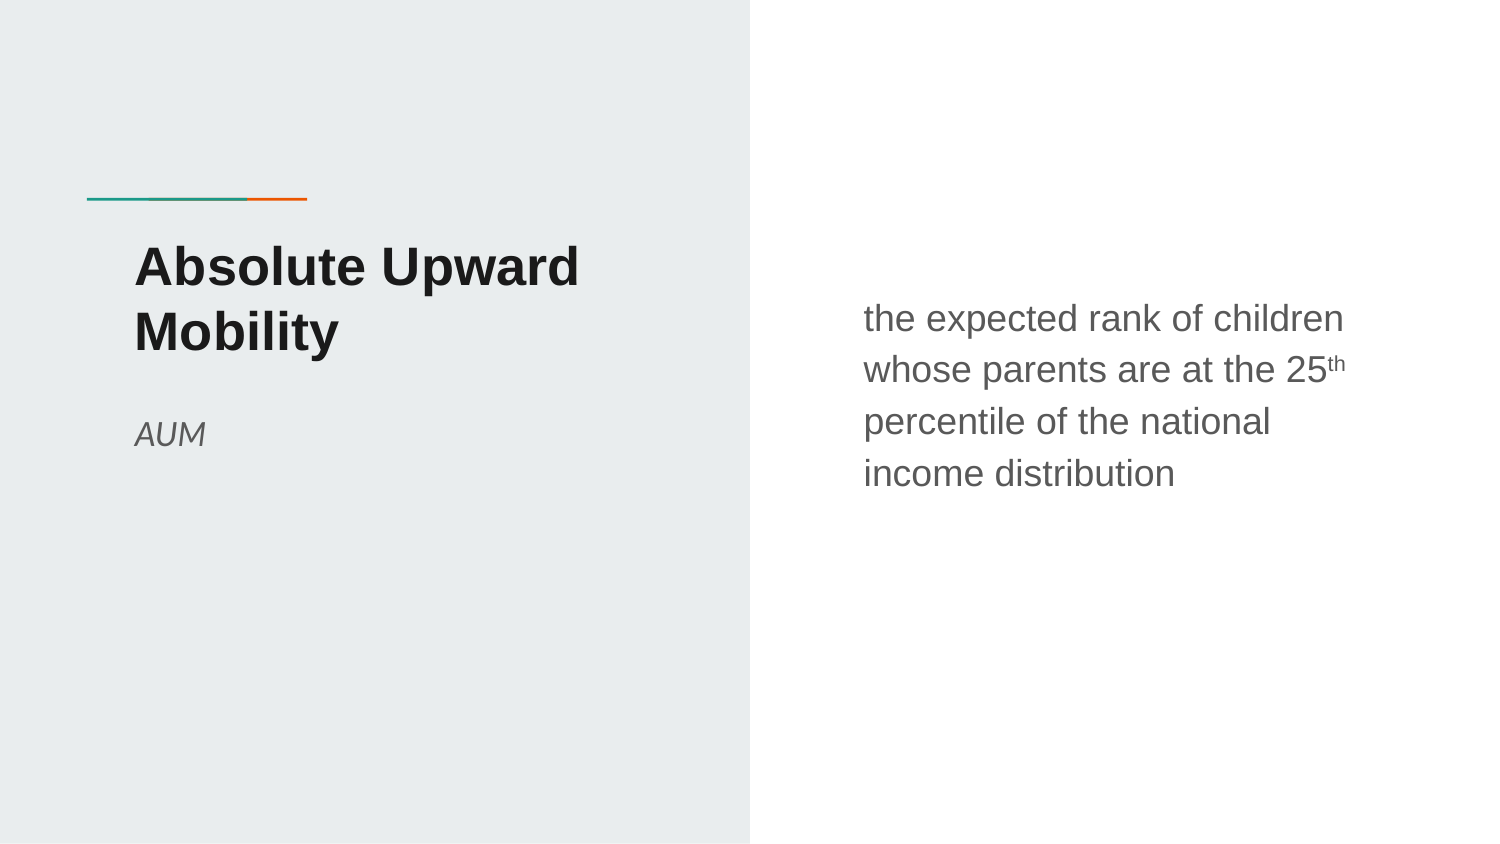

# Absolute Upward Mobility
the expected rank of children whose parents are at the 25th percentile of the national income distribution
AUM